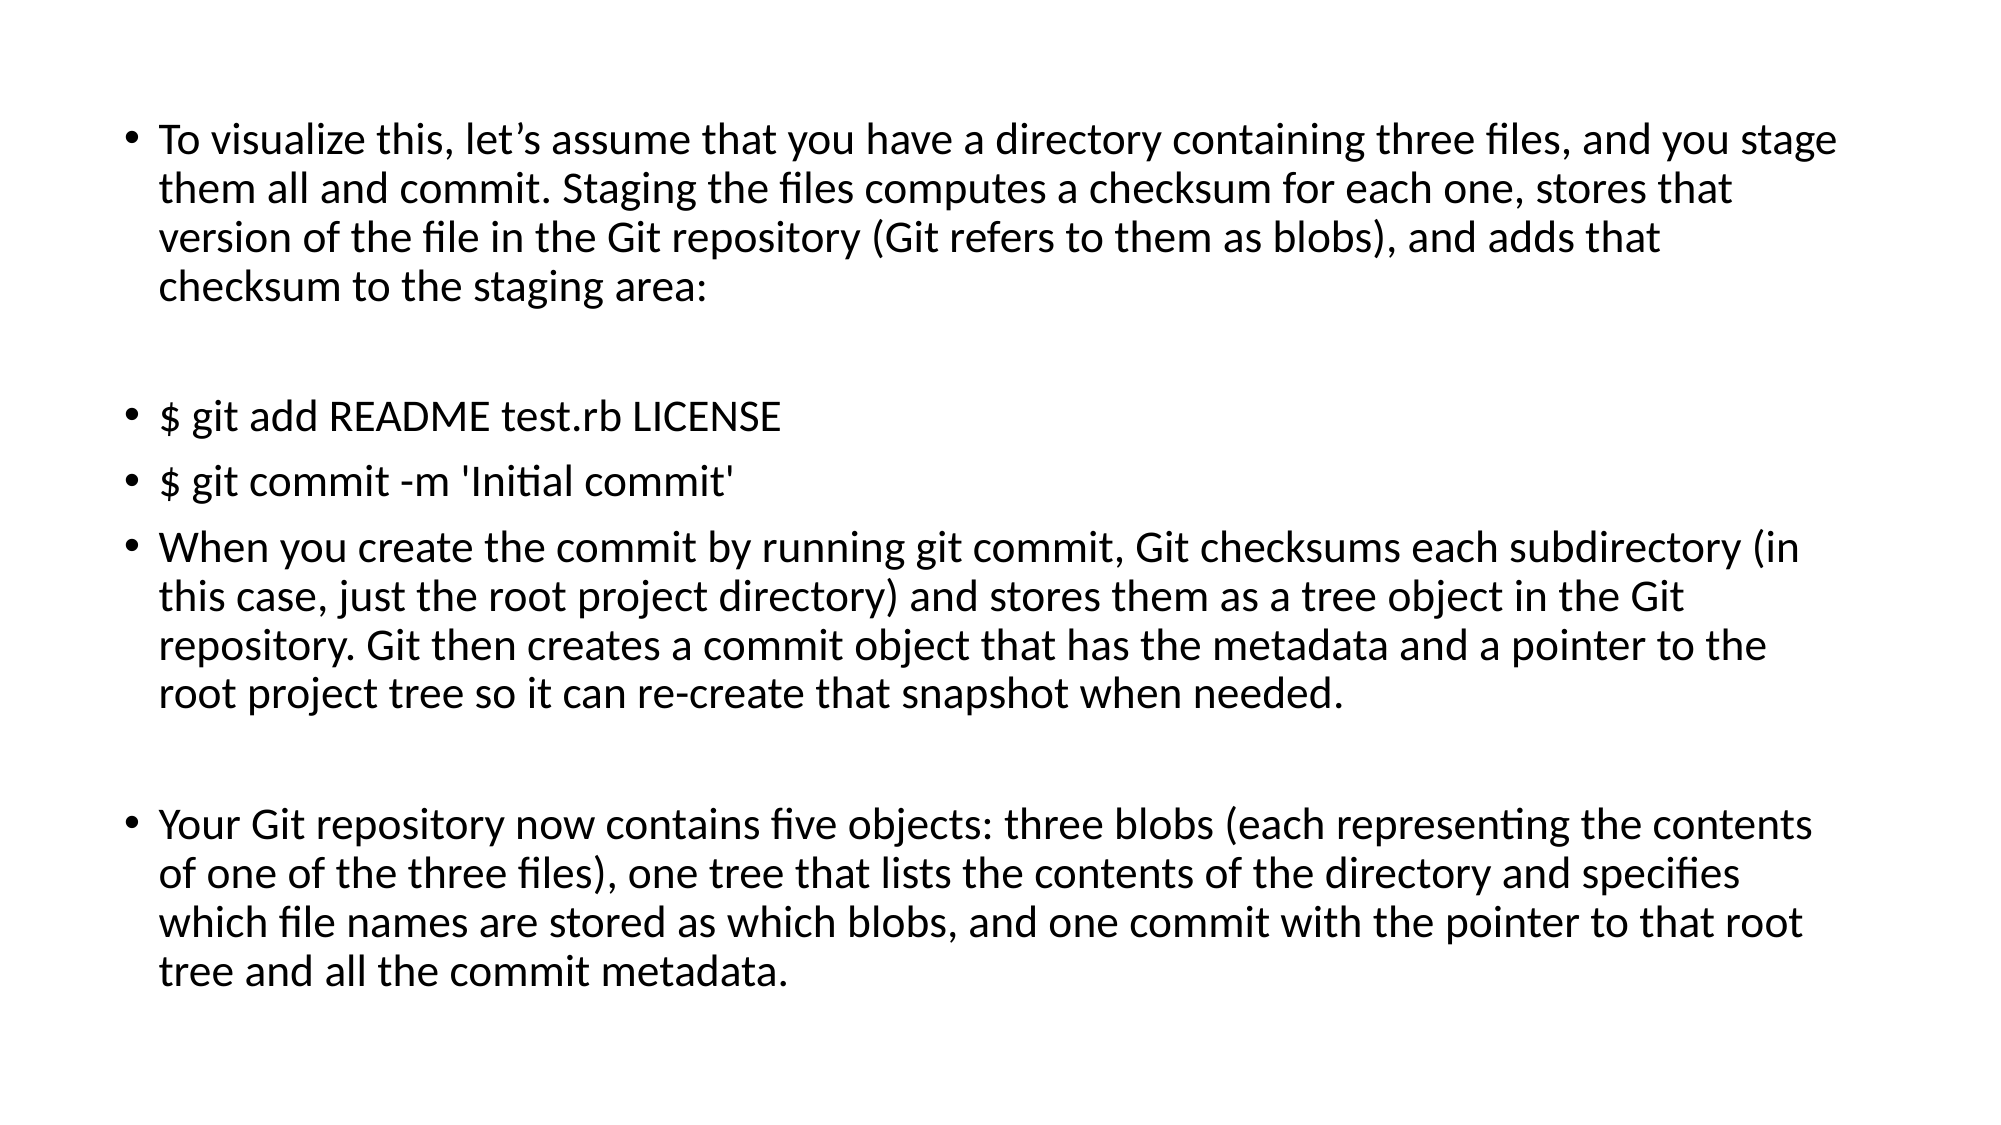

To visualize this, let’s assume that you have a directory containing three files, and you stage them all and commit. Staging the files computes a checksum for each one, stores that version of the file in the Git repository (Git refers to them as blobs), and adds that checksum to the staging area:

$ git add README test.rb LICENSE
$ git commit -m 'Initial commit'
When you create the commit by running git commit, Git checksums each subdirectory (in this case, just the root project directory) and stores them as a tree object in the Git repository. Git then creates a commit object that has the metadata and a pointer to the root project tree so it can re-create that snapshot when needed.

Your Git repository now contains five objects: three blobs (each representing the contents of one of the three files), one tree that lists the contents of the directory and specifies which file names are stored as which blobs, and one commit with the pointer to that root tree and all the commit metadata.